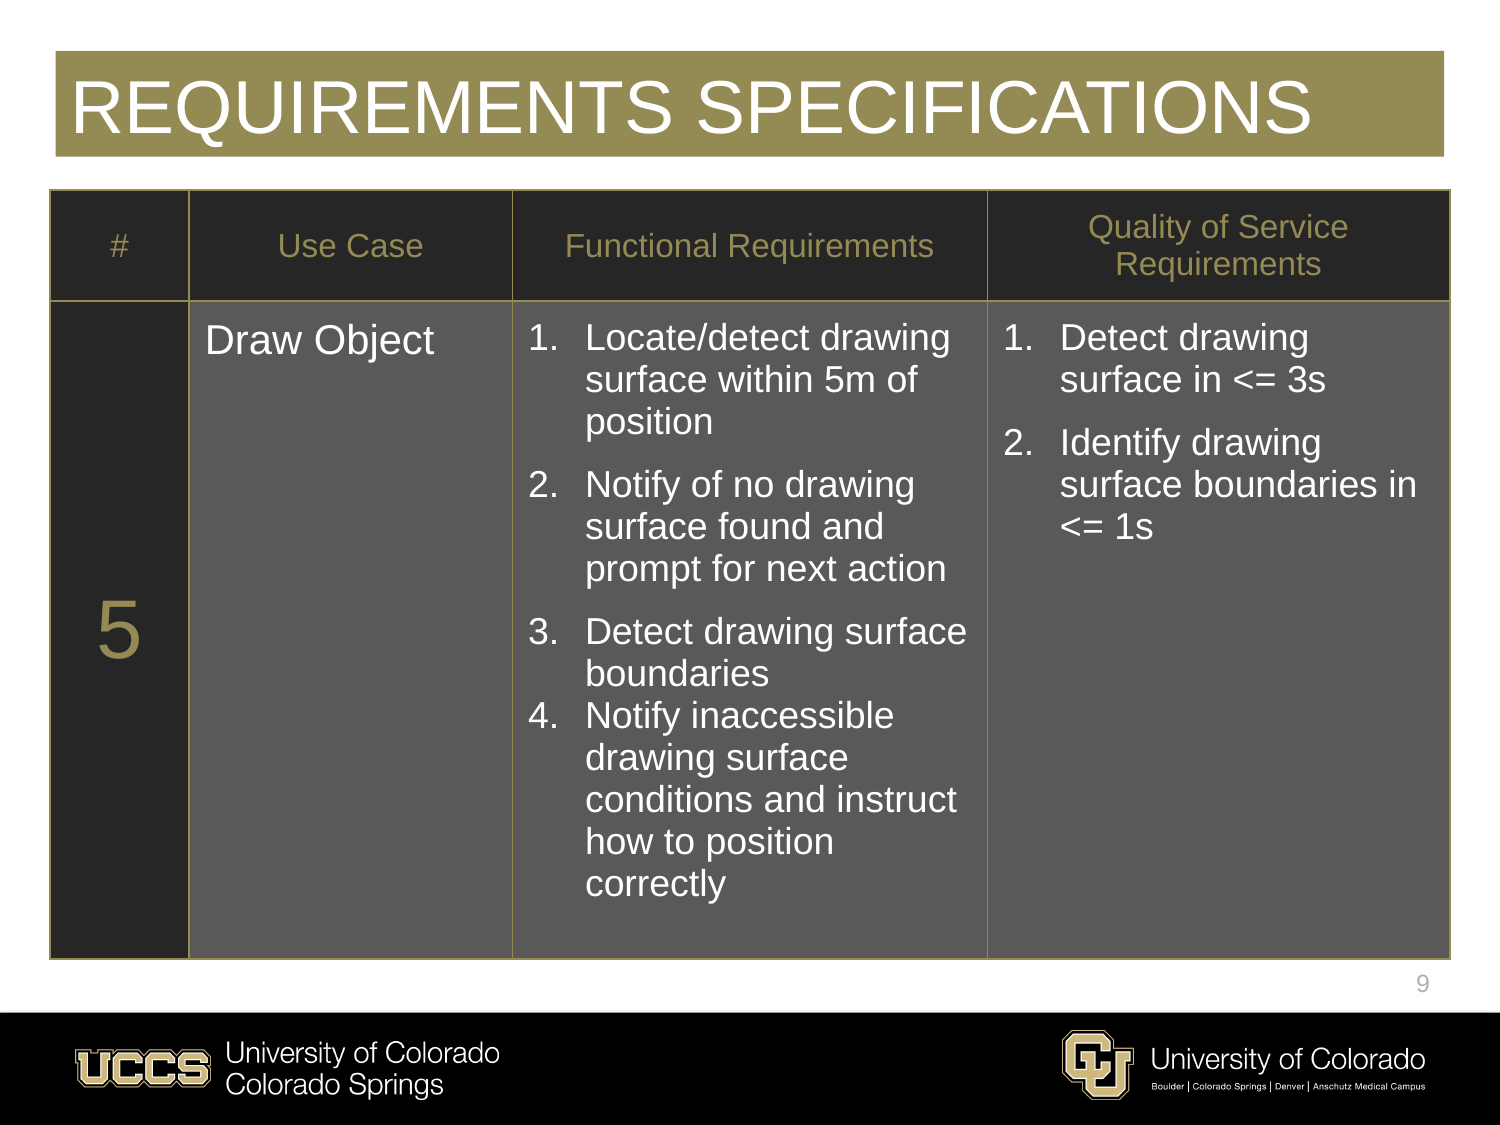

# REQUIREMENTS SPECIFICATIONS
| # | Use Case | Functional Requirements | Quality of Service Requirements |
| --- | --- | --- | --- |
| 5 | Draw Object | Locate/detect drawing surface within 5m of position Notify of no drawing surface found and prompt for next action Detect drawing surface boundaries Notify inaccessible drawing surface conditions and instruct how to position correctly | Detect drawing surface in <= 3s Identify drawing surface boundaries in <= 1s |
9